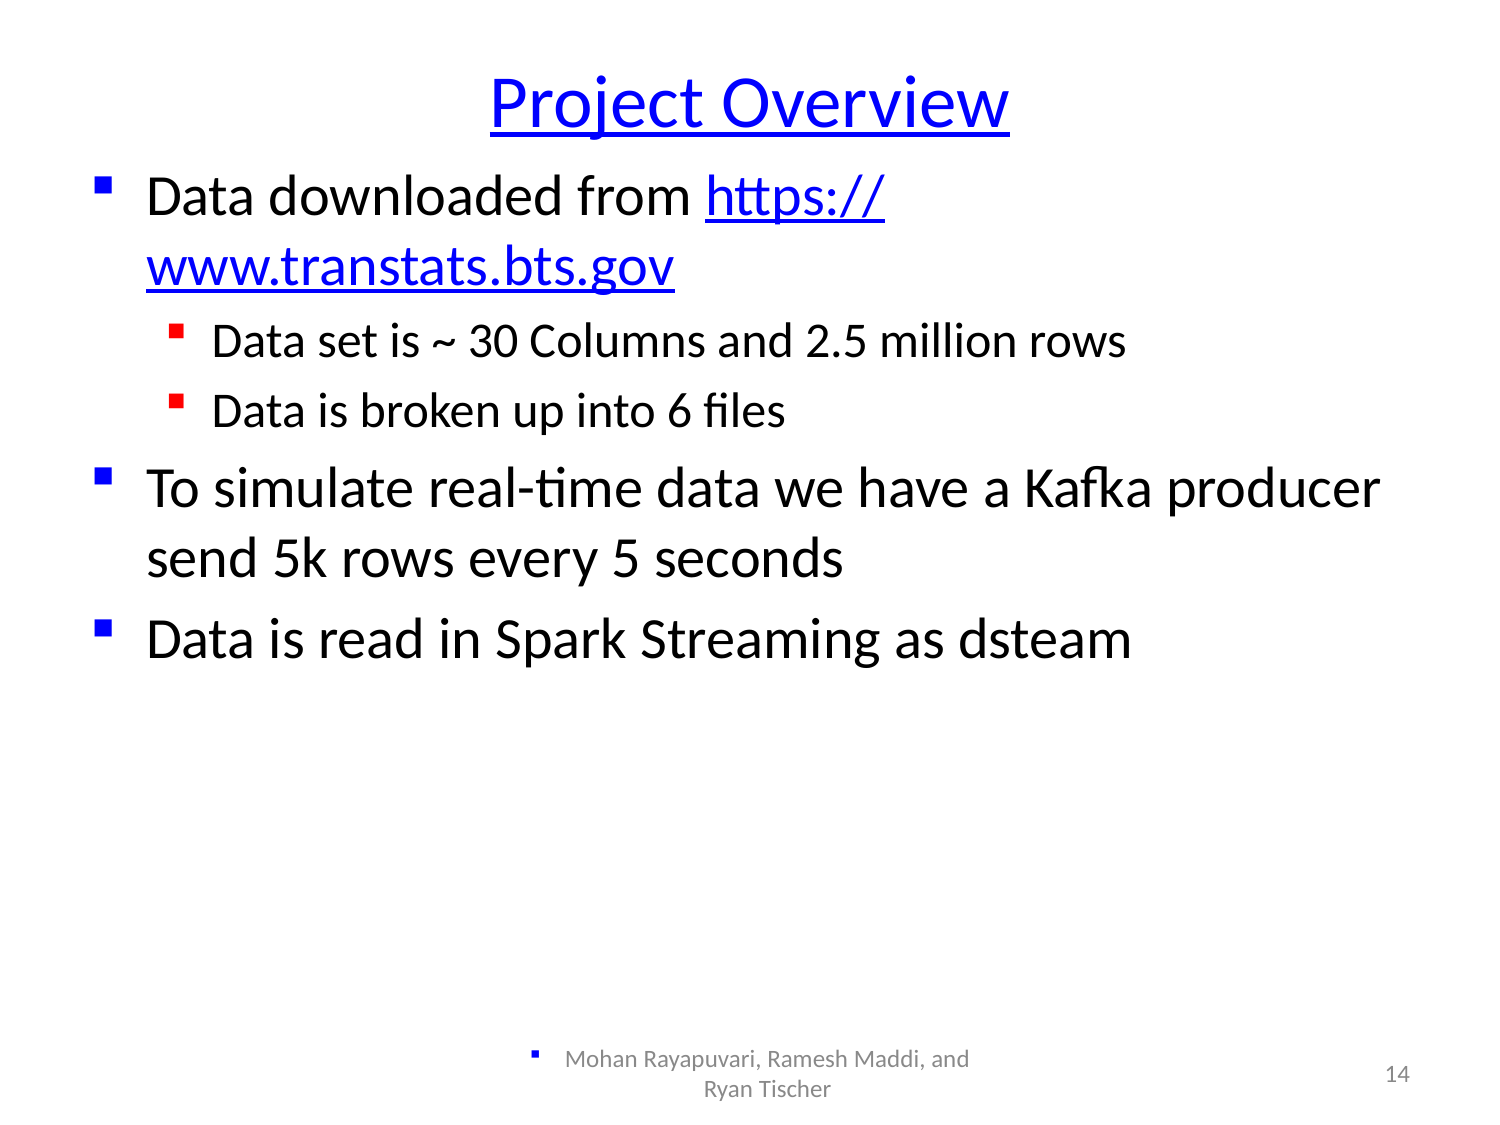

# Project Overview
Data downloaded from https://www.transtats.bts.gov
Data set is ~ 30 Columns and 2.5 million rows
Data is broken up into 6 files
To simulate real-time data we have a Kafka producer send 5k rows every 5 seconds
Data is read in Spark Streaming as dsteam

Mohan Rayapuvari, Ramesh Maddi, and Ryan Tischer
14